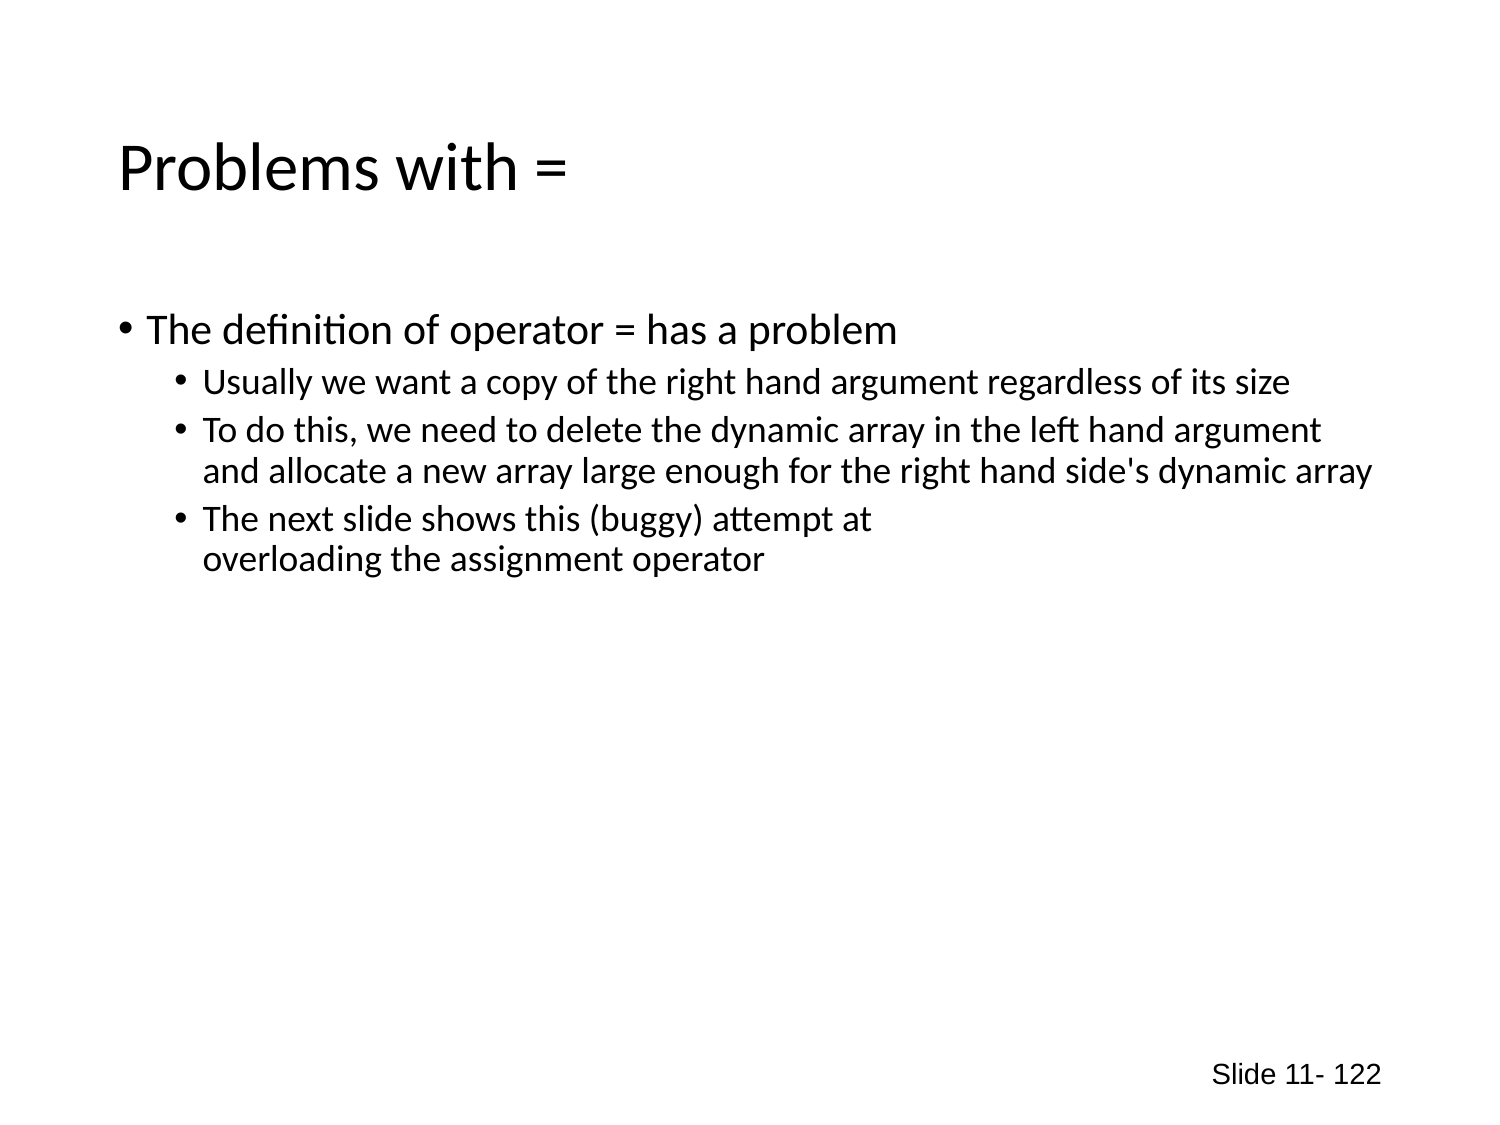

# Problems with =
The definition of operator = has a problem
Usually we want a copy of the right hand argument regardless of its size
To do this, we need to delete the dynamic array in the left hand argument and allocate a new array large enough for the right hand side's dynamic array
The next slide shows this (buggy) attempt at
overloading the assignment operator
Slide 11- 122